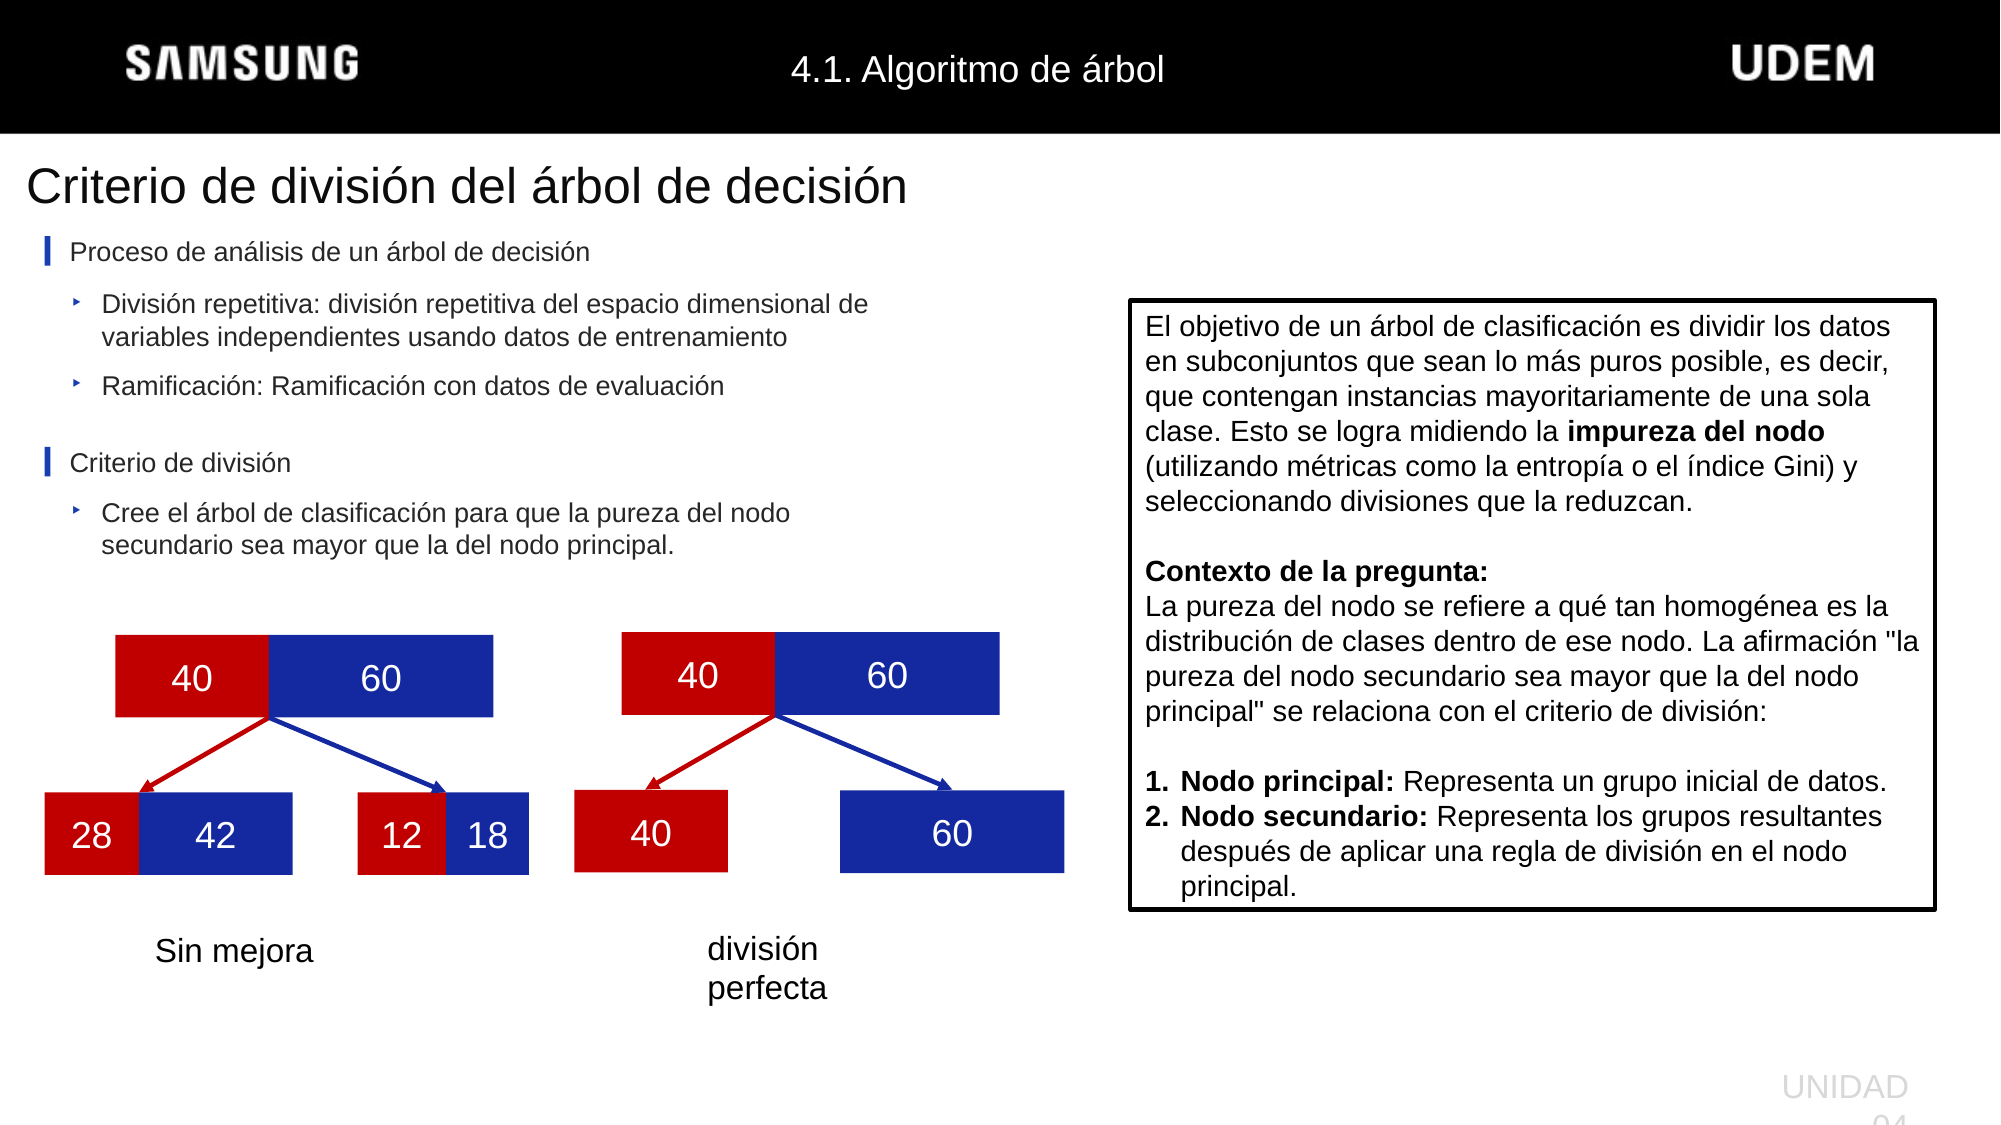

4.1. Algoritmo de árbol

Criterio de división del árbol de decisión
Proceso de análisis de un árbol de decisión

División repetitiva: división repetitiva del espacio dimensional de variables independientes usando datos de entrenamiento
Ramificación: Ramificación con datos de evaluación
El objetivo de un árbol de clasificación es dividir los datos en subconjuntos que sean lo más puros posible, es decir, que contengan instancias mayoritariamente de una sola clase. Esto se logra midiendo la impureza del nodo (utilizando métricas como la entropía o el índice Gini) y seleccionando divisiones que la reduzcan.

Contexto de la pregunta:
La pureza del nodo se refiere a qué tan homogénea es la distribución de clases dentro de ese nodo. La afirmación "la pureza del nodo secundario sea mayor que la del nodo principal" se relaciona con el criterio de división:

Nodo principal: Representa un grupo inicial de datos.
Nodo secundario: Representa los grupos resultantes después de aplicar una regla de división en el nodo principal.
Criterio de división

Cree el árbol de clasificación para que la pureza del nodo secundario sea mayor que la del nodo principal.
40
60
40
60
40
60
28
42
12
18
división perfecta
Sin mejora
UNIDAD 04